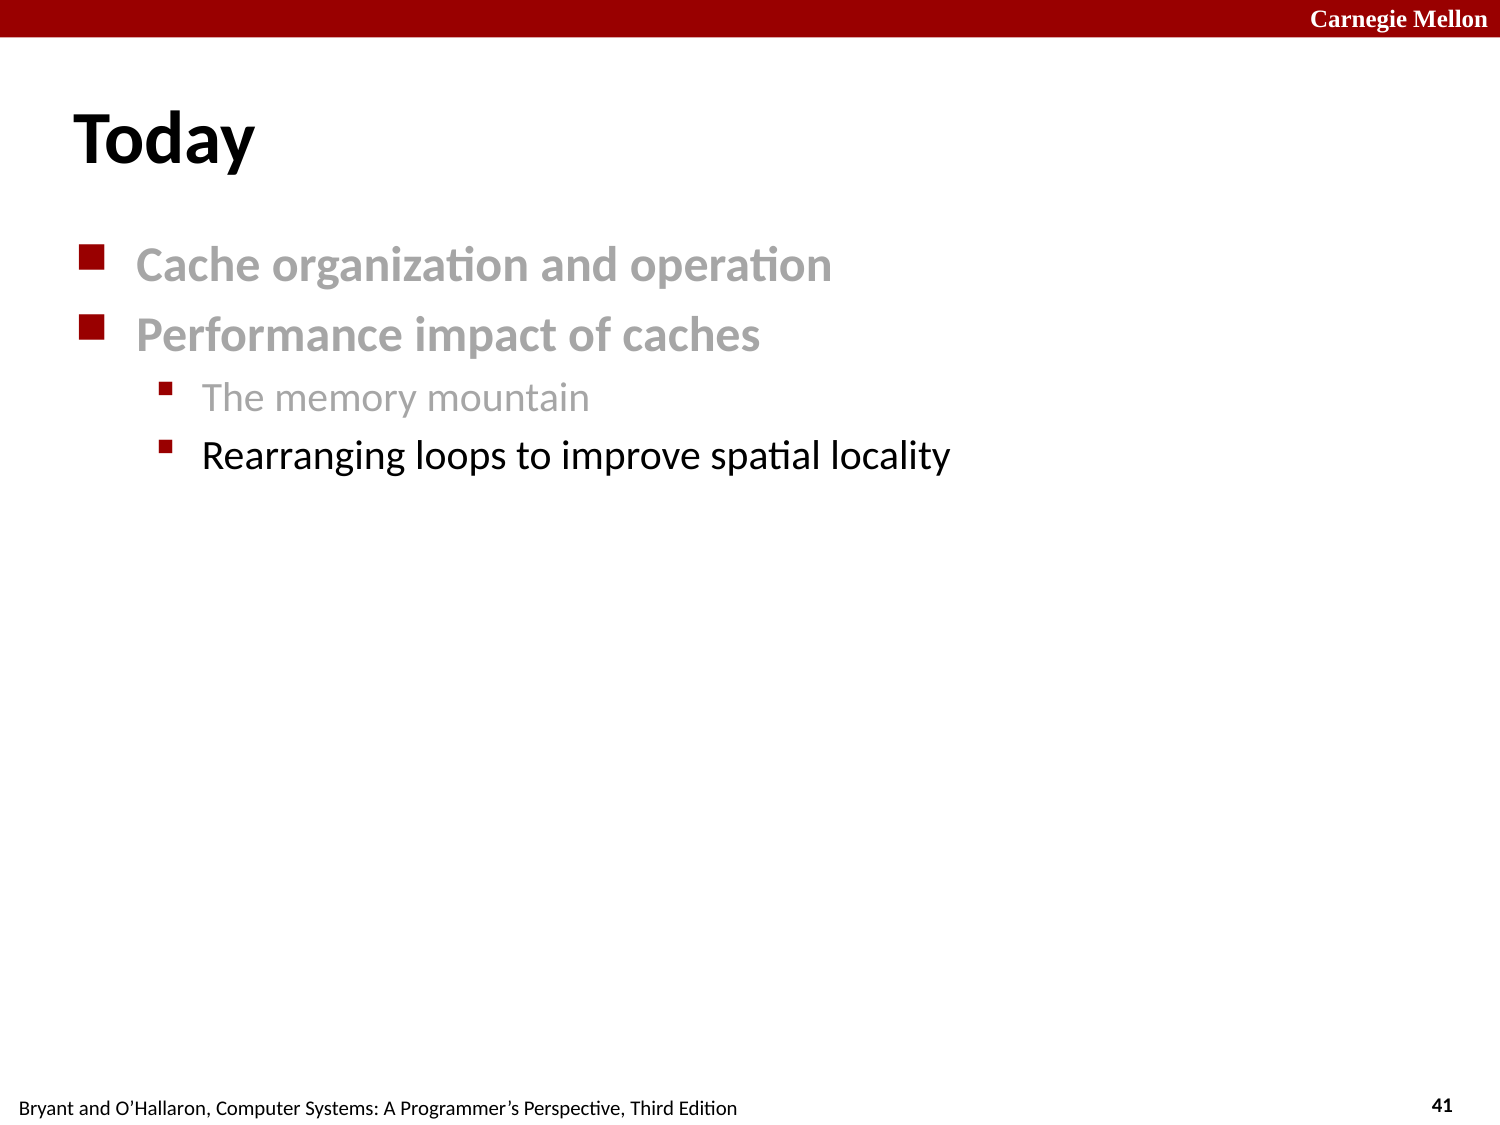

# Today
Cache organization and operation
Performance impact of caches
The memory mountain
Rearranging loops to improve spatial locality